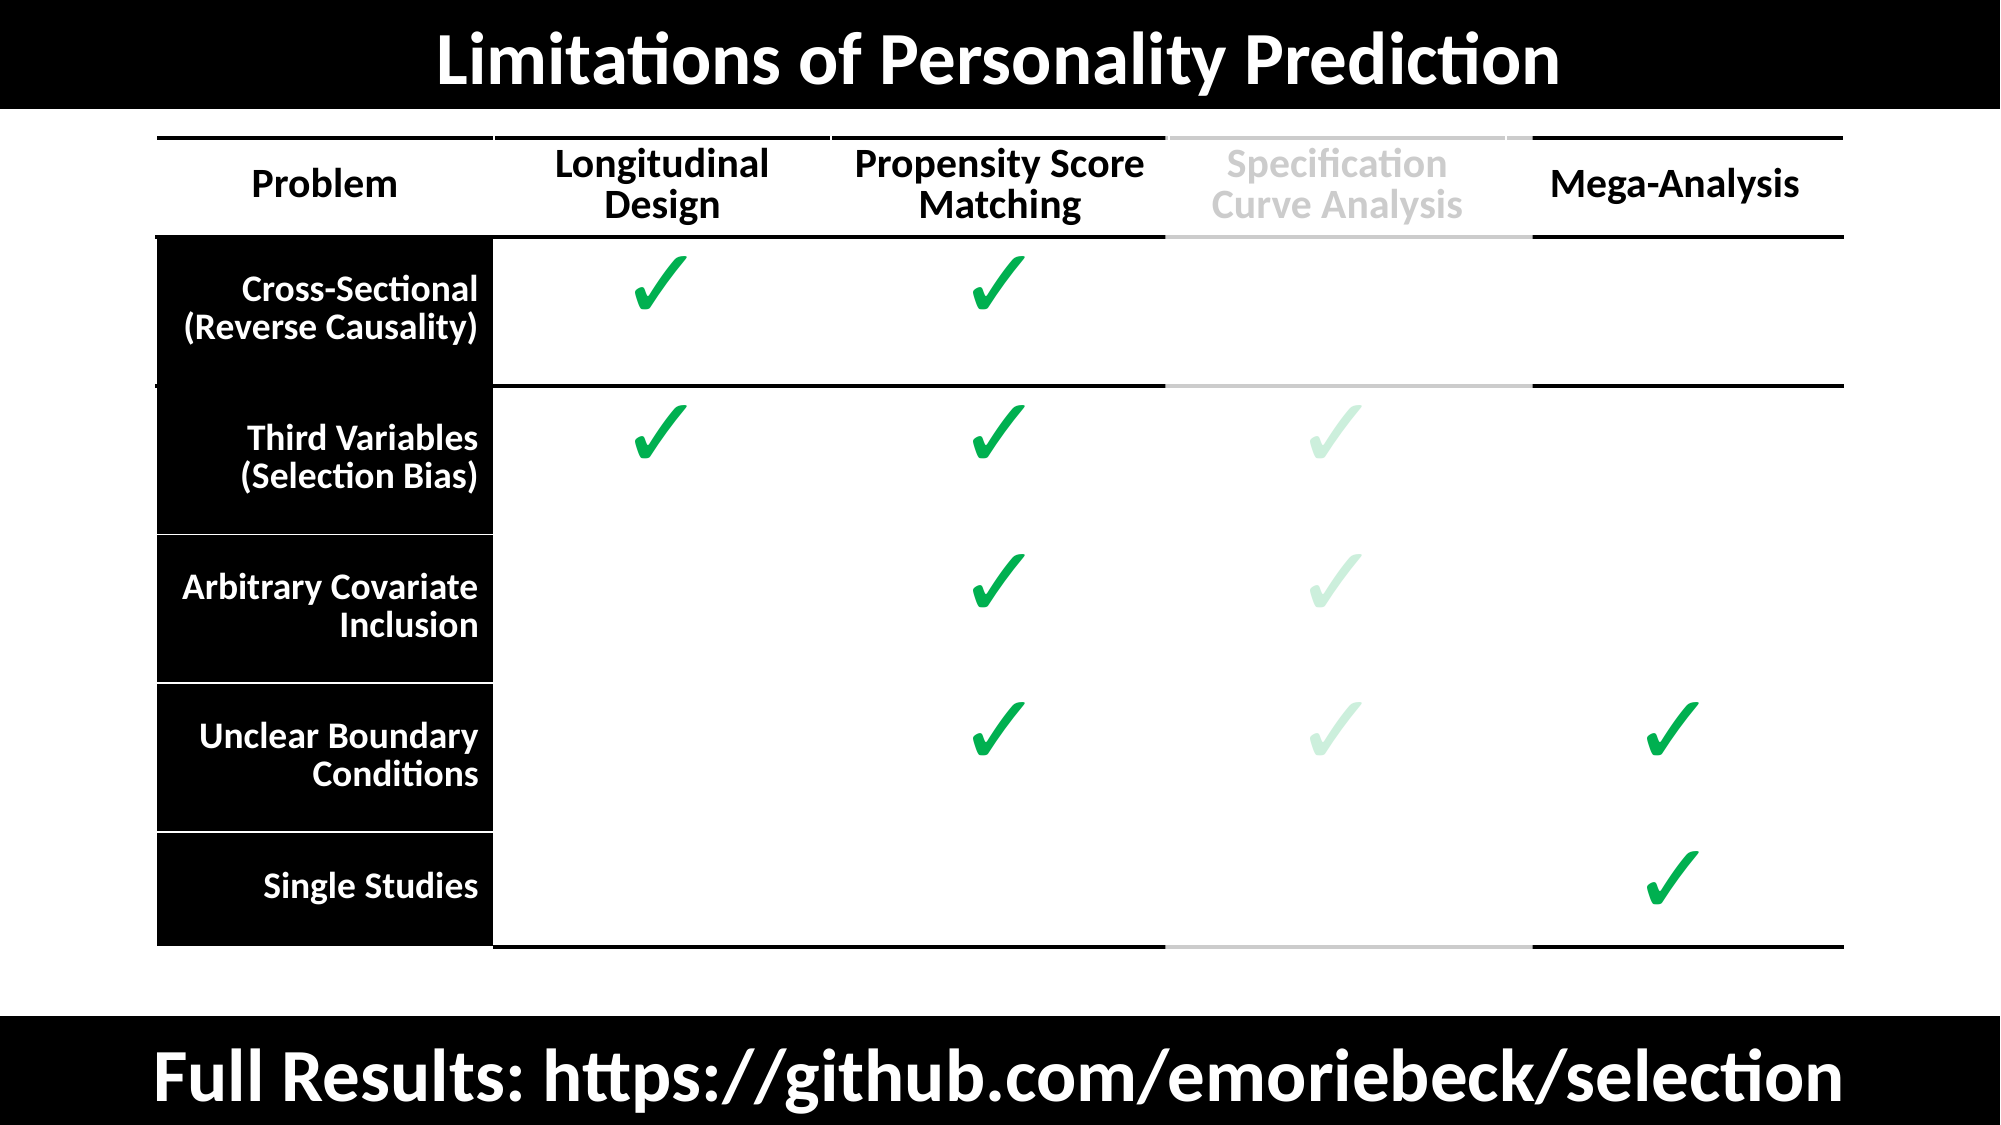

Limitations of Personality Prediction

| Problem | Longitudinal Design | Propensity Score Matching | Specification Curve Analysis | Mega-Analysis |
| --- | --- | --- | --- | --- |
| Cross-Sectional (Reverse Causality) | ✓ | ✓ |  |  |
| Third Variables (Selection Bias) | ✓ | ✓ | ✓ |  |
| Arbitrary Covariate Inclusion |  | ✓ | ✓ |  |
| Unclear Boundary Conditions |  | ✓ | ✓ | ✓ |
| Single Studies |  |  |  | ✓ |
Full Results: https://github.com/emoriebeck/selection